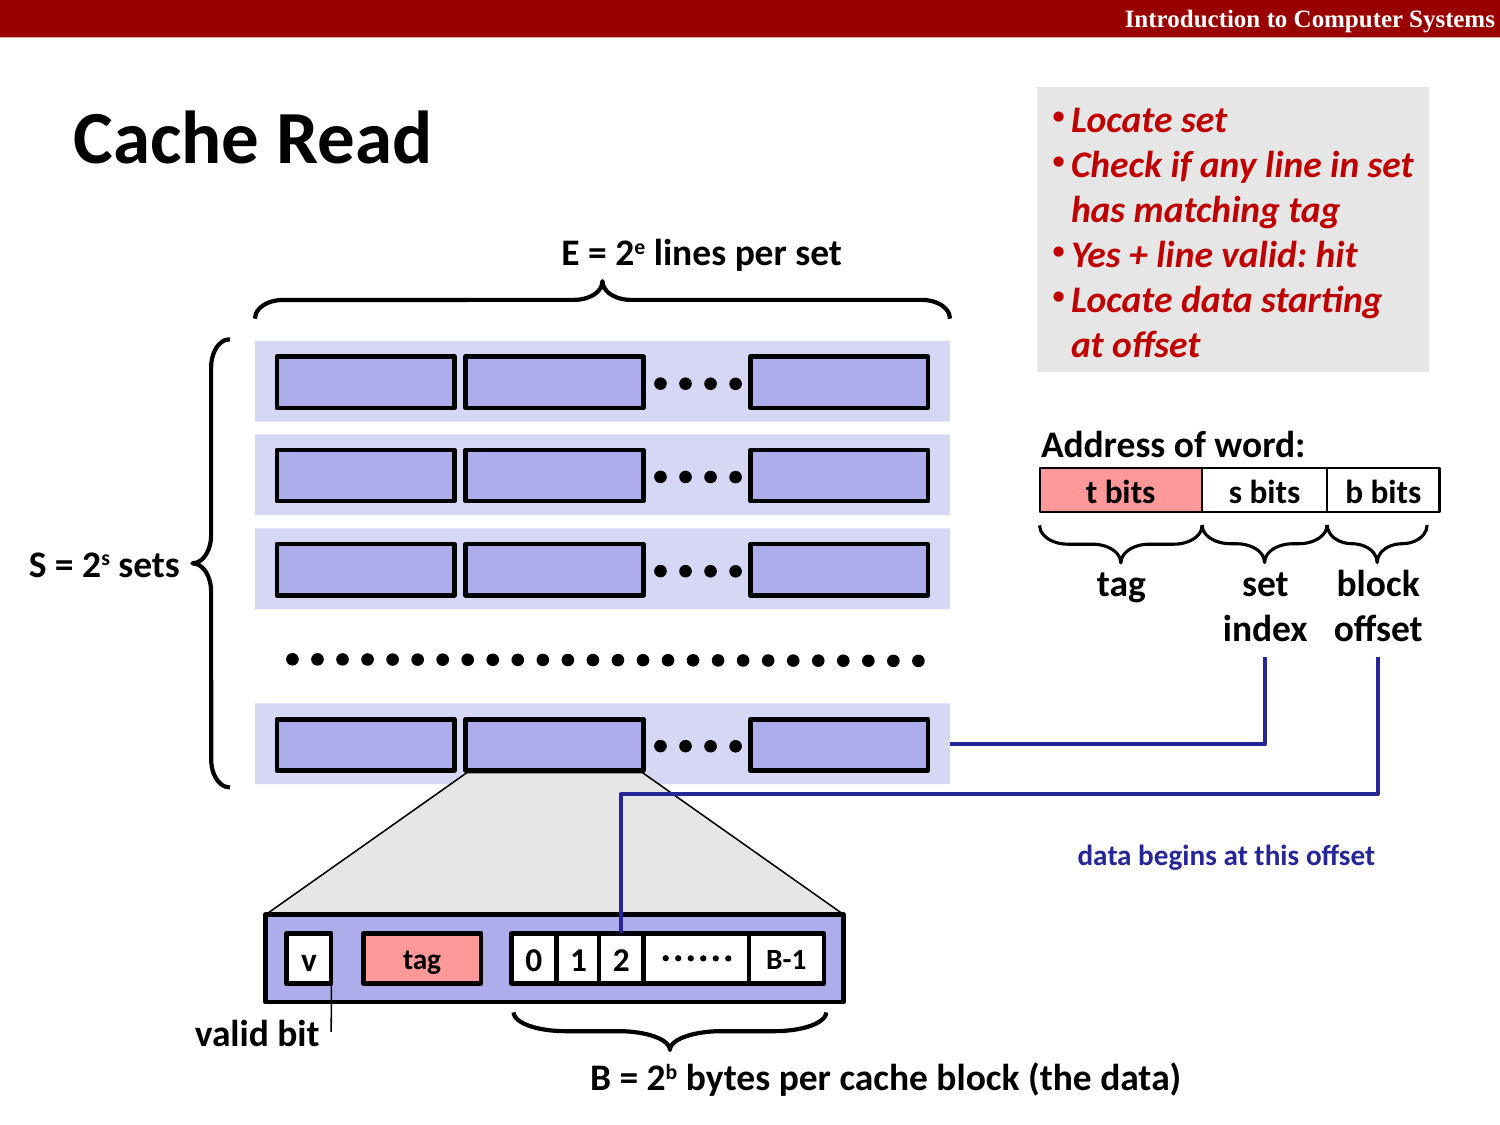

# Cache Read
Locate set
Check if any line in set
has matching tag
Yes + line valid: hit
Locate data starting
at offset
E = 2e lines per set

Address of word:

t bits
s bits
b bits

S = 2s sets
set
index
block
offset
tag

data begins at this offset

v
tag
0
1
2

B-1
valid bit
B = 2b bytes per cache block (the data)